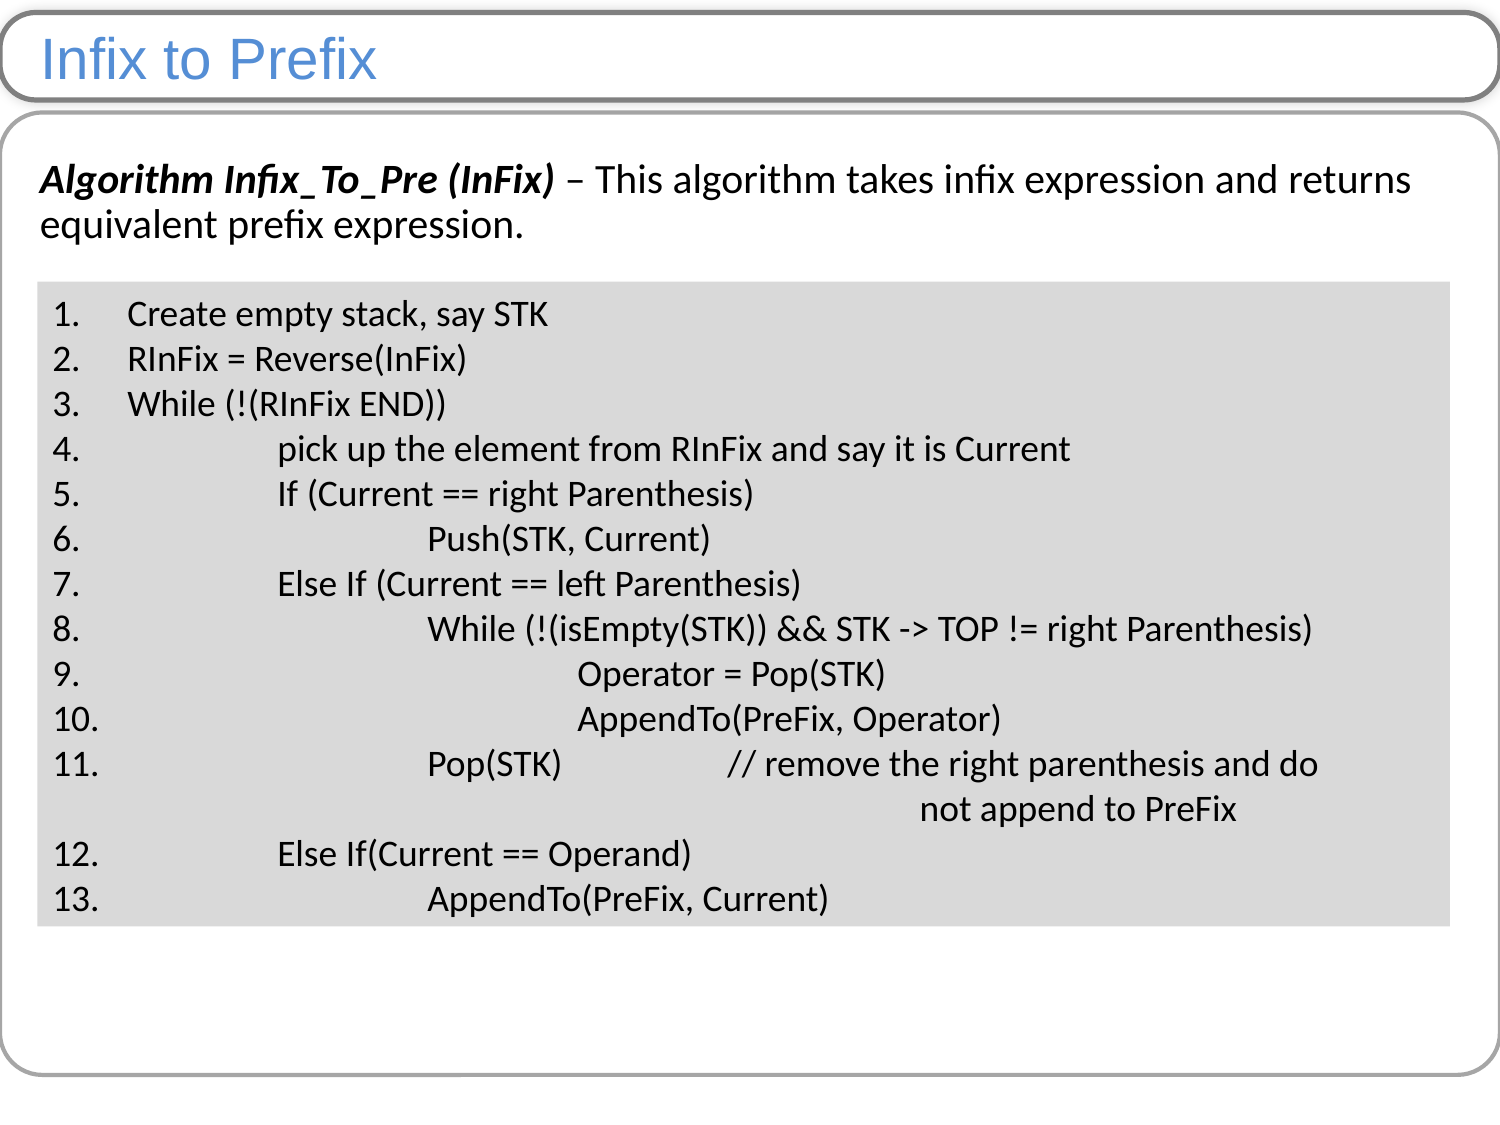

Infix to Prefix

Algorithm Infix_To_Pre (InFix) – This algorithm takes infix expression and returns equivalent prefix expression.

Create empty stack, say STK
RInFix = Reverse(InFix)
While (!(RInFix END))
 	pick up the element from RInFix and say it is Current
 	If (Current == right Parenthesis)
 		Push(STK, Current)
 	Else If (Current == left Parenthesis)
 	 	While (!(isEmpty(STK)) && STK -> TOP != right Parenthesis)
 			Operator = Pop(STK)
 			AppendTo(PreFix, Operator)
 		Pop(STK) 		// remove the right parenthesis and do 					     not append to PreFix
 	Else If(Current == Operand)
 		AppendTo(PreFix, Current)